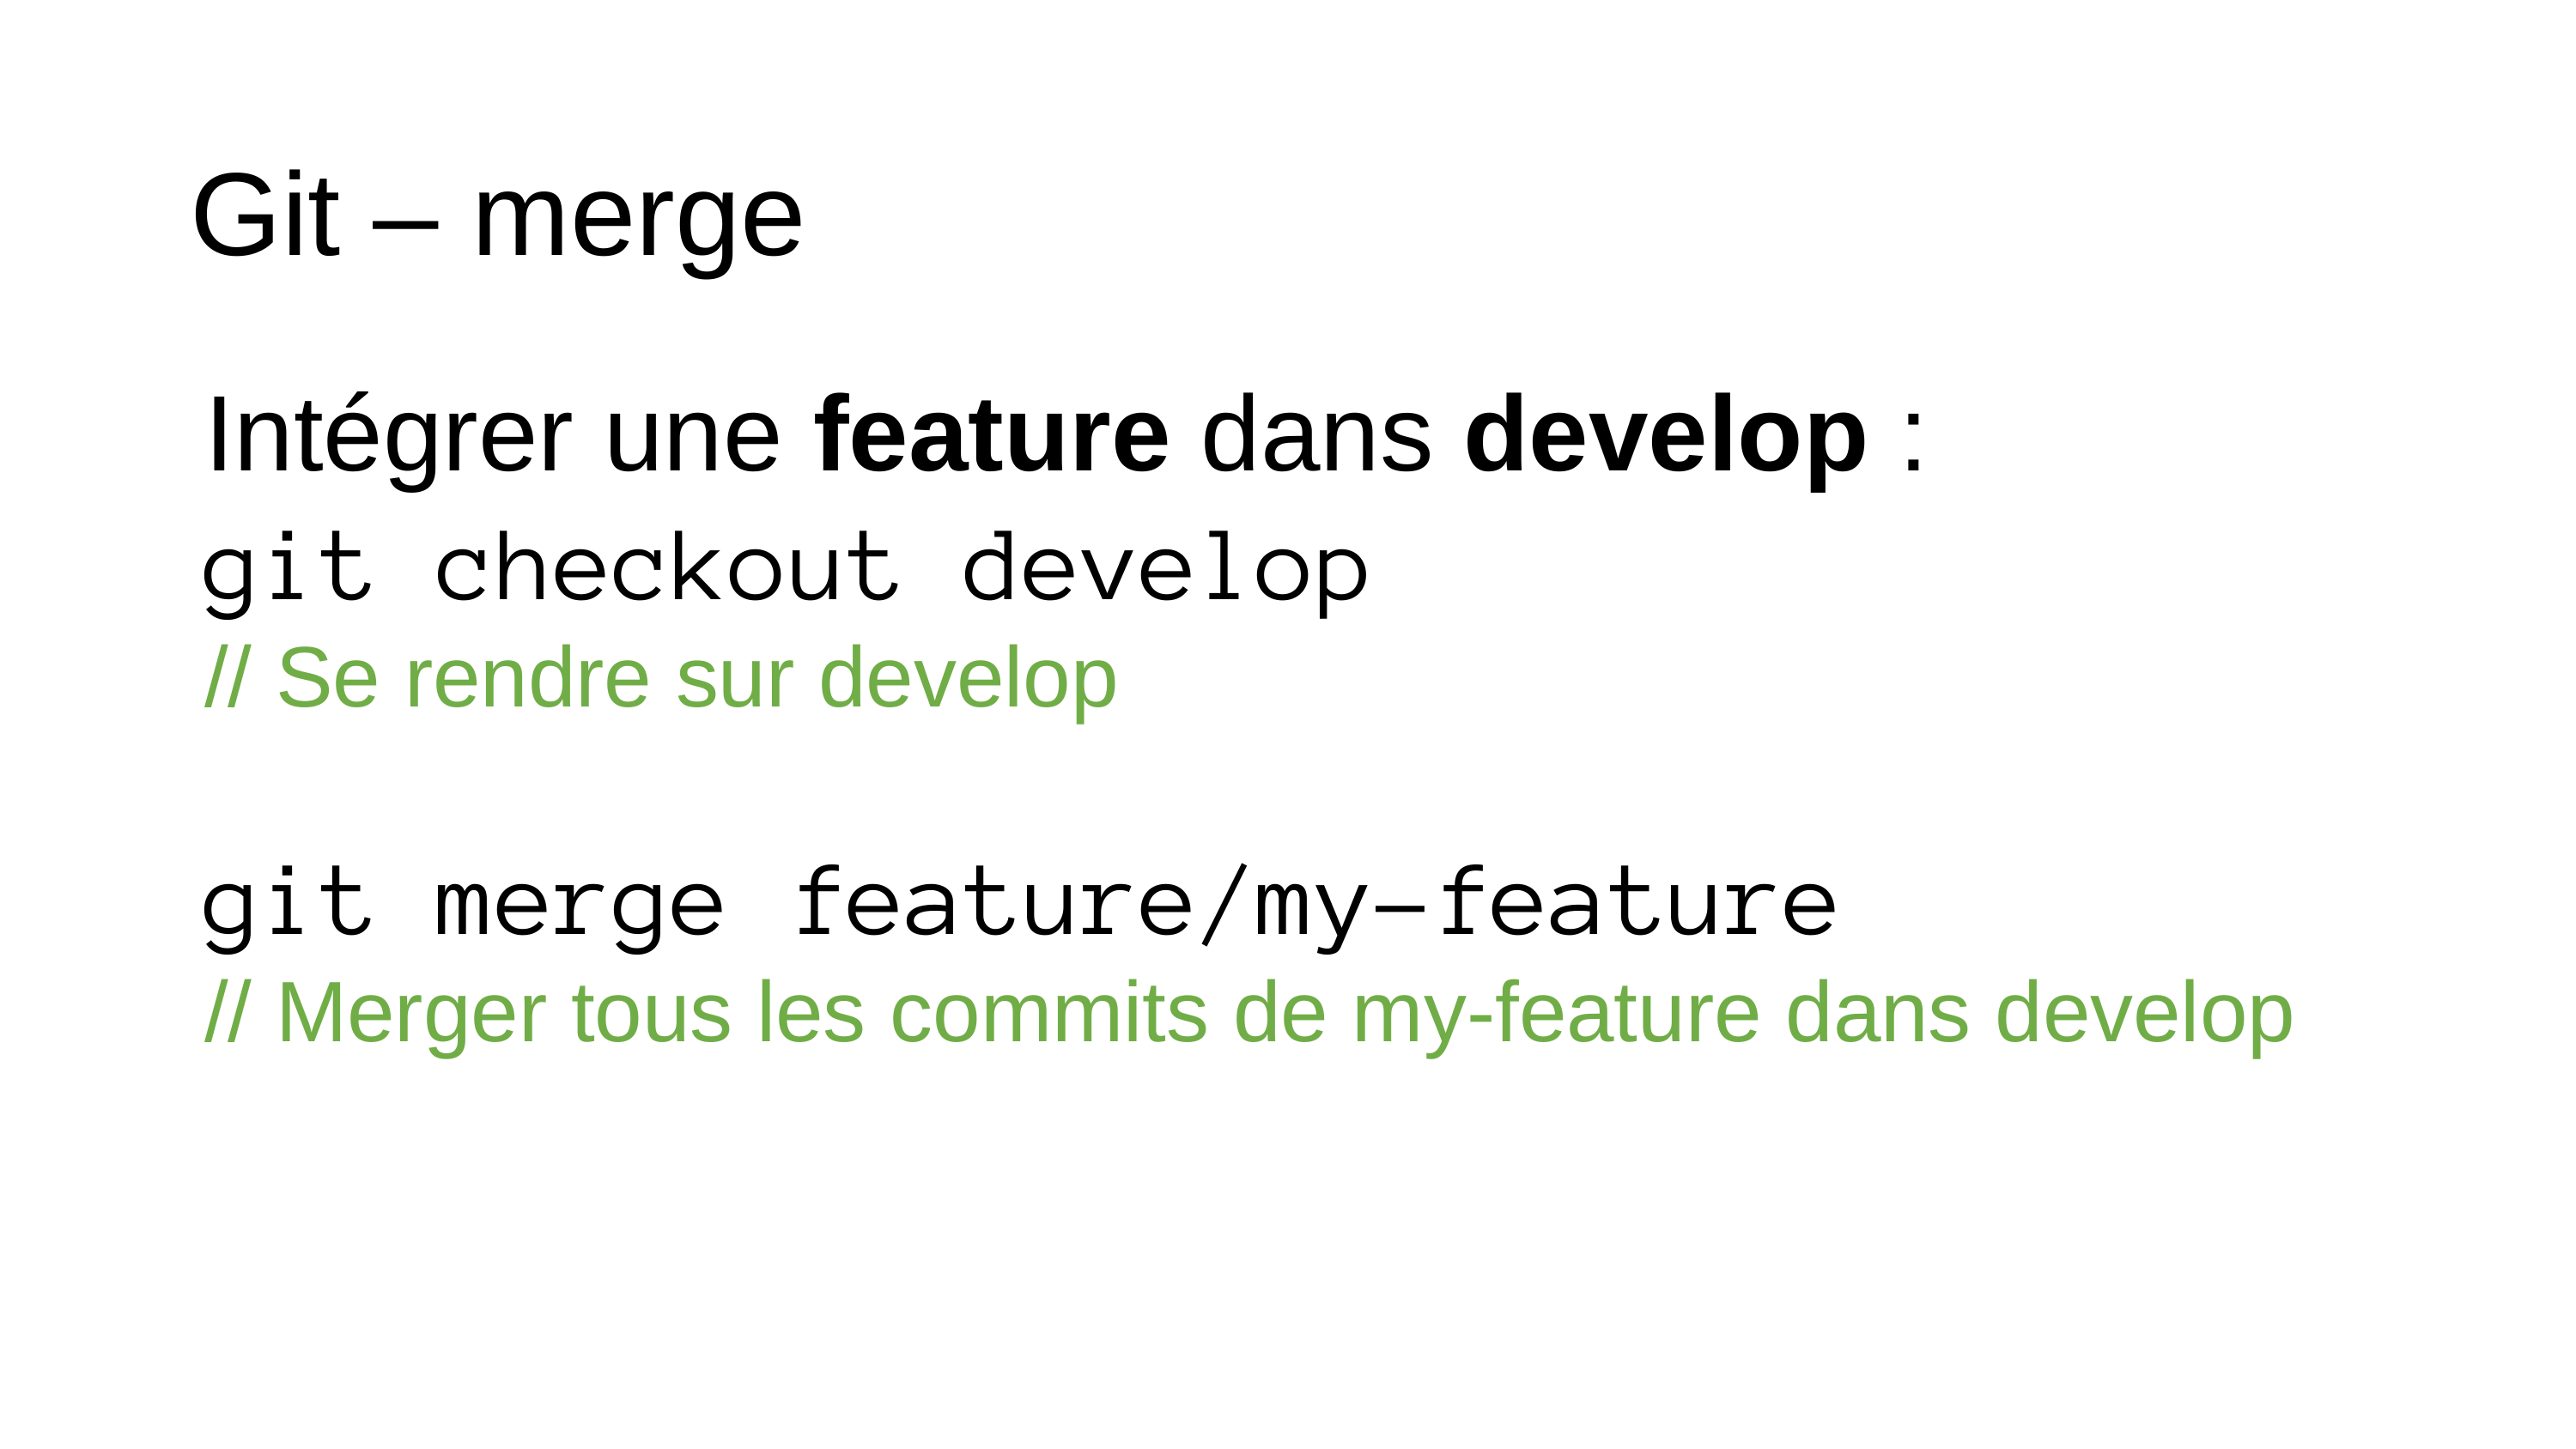

# Git – merge
Intégrer une feature dans develop :
git checkout develop
// Se rendre sur develop

git merge feature/my-feature
// Merger tous les commits de my-feature dans develop